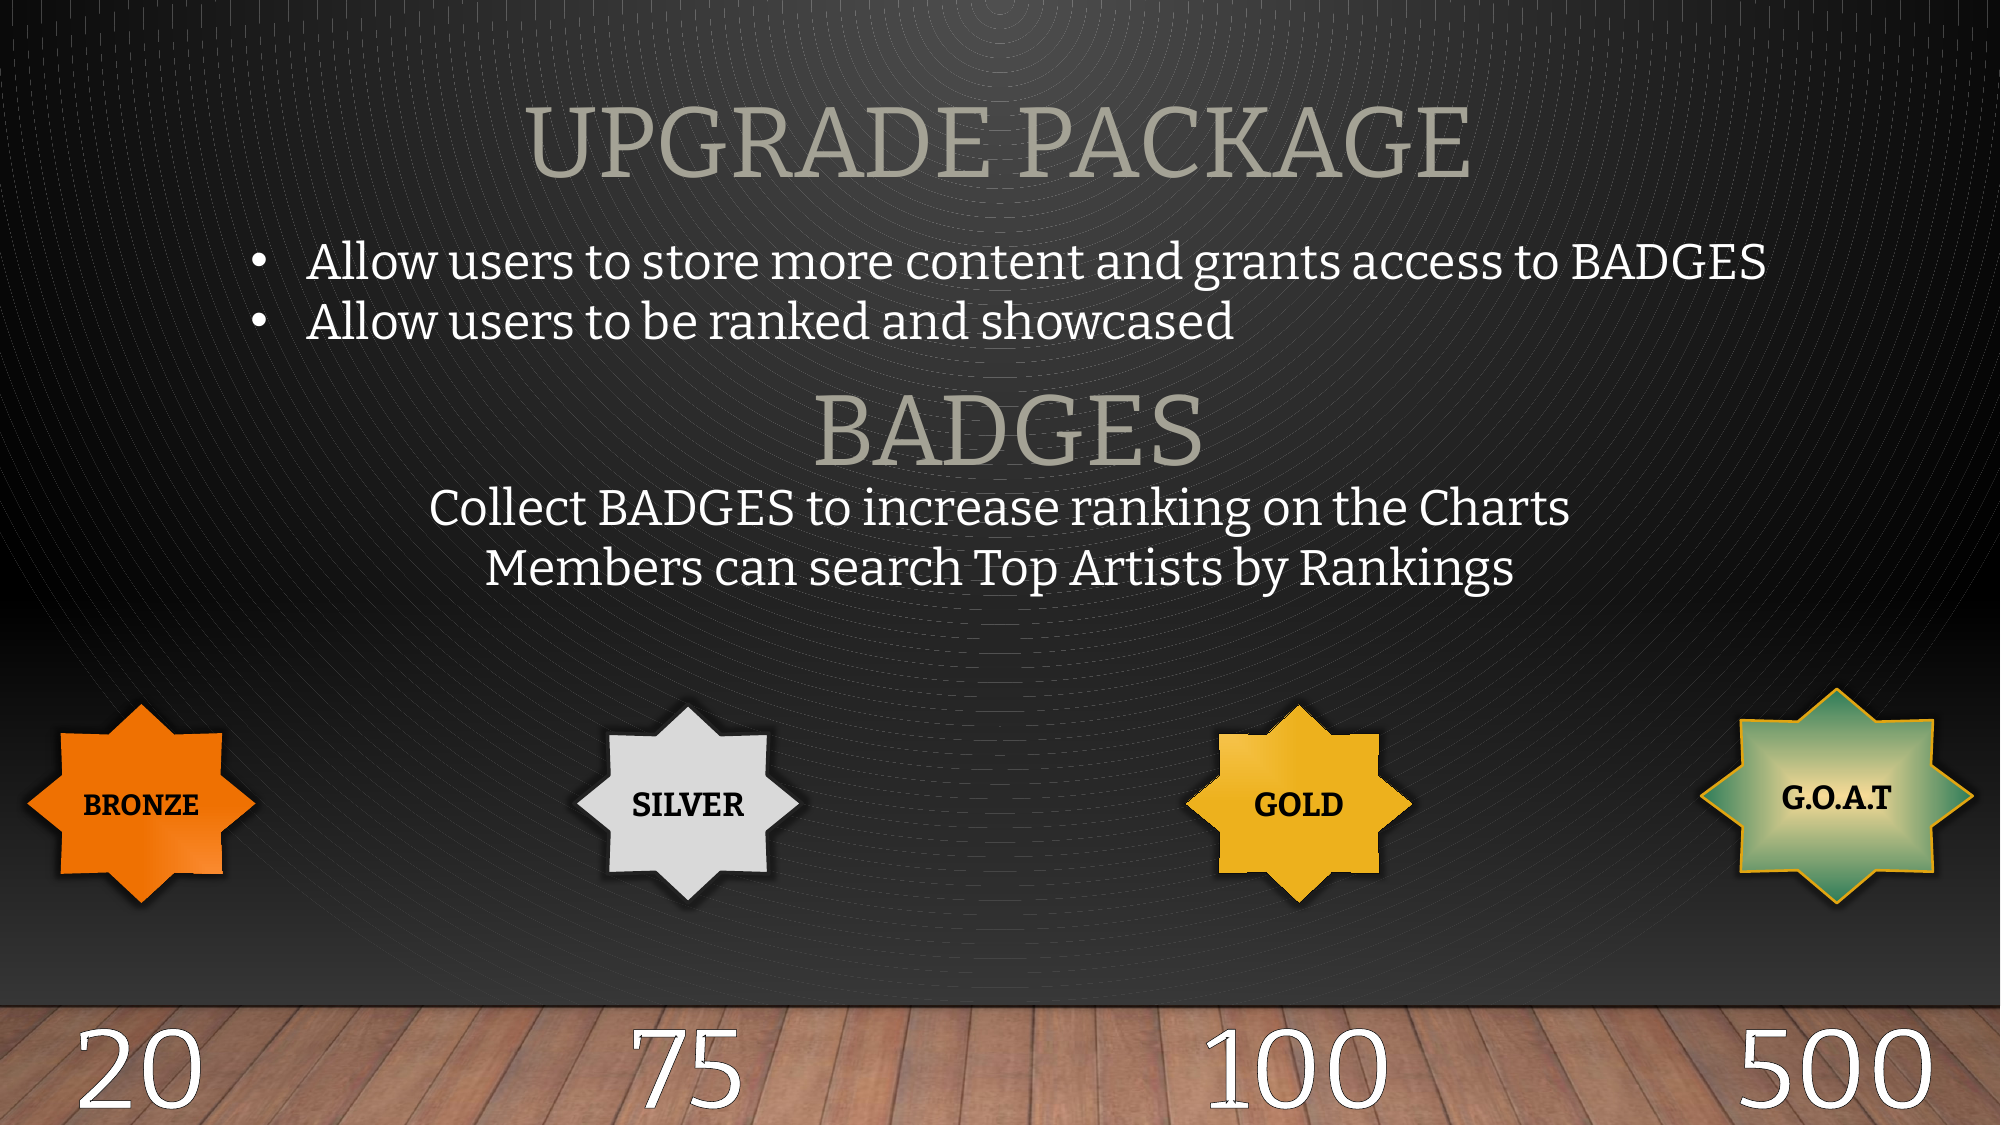

UPGRADE PACKAGE
Allow users to store more content and grants access to BADGES
Allow users to be ranked and showcased
BADGES
Collect BADGES to increase ranking on the Charts
Members can search Top Artists by Rankings
G.O.A.T
BRONZE
SILVER
GOLD
20
75
100
500